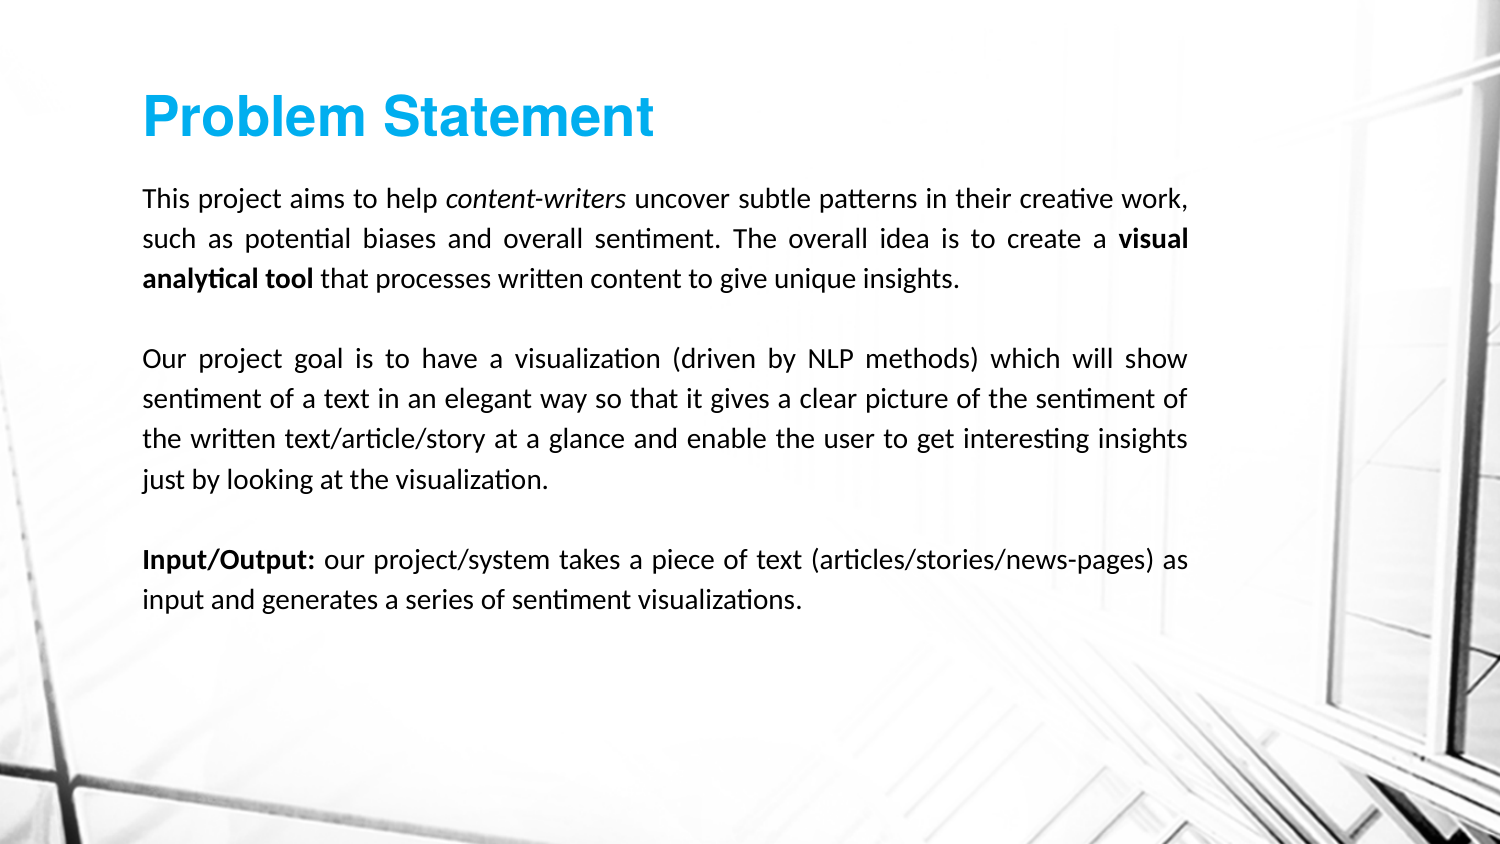

# Problem Statement
This project aims to help content-writers uncover subtle patterns in their creative work, such as potential biases and overall sentiment. The overall idea is to create a visual analytical tool that processes written content to give unique insights.

Our project goal is to have a visualization (driven by NLP methods) which will show sentiment of a text in an elegant way so that it gives a clear picture of the sentiment of the written text/article/story at a glance and enable the user to get interesting insights just by looking at the visualization.

Input/Output: our project/system takes a piece of text (articles/stories/news-pages) as input and generates a series of sentiment visualizations.